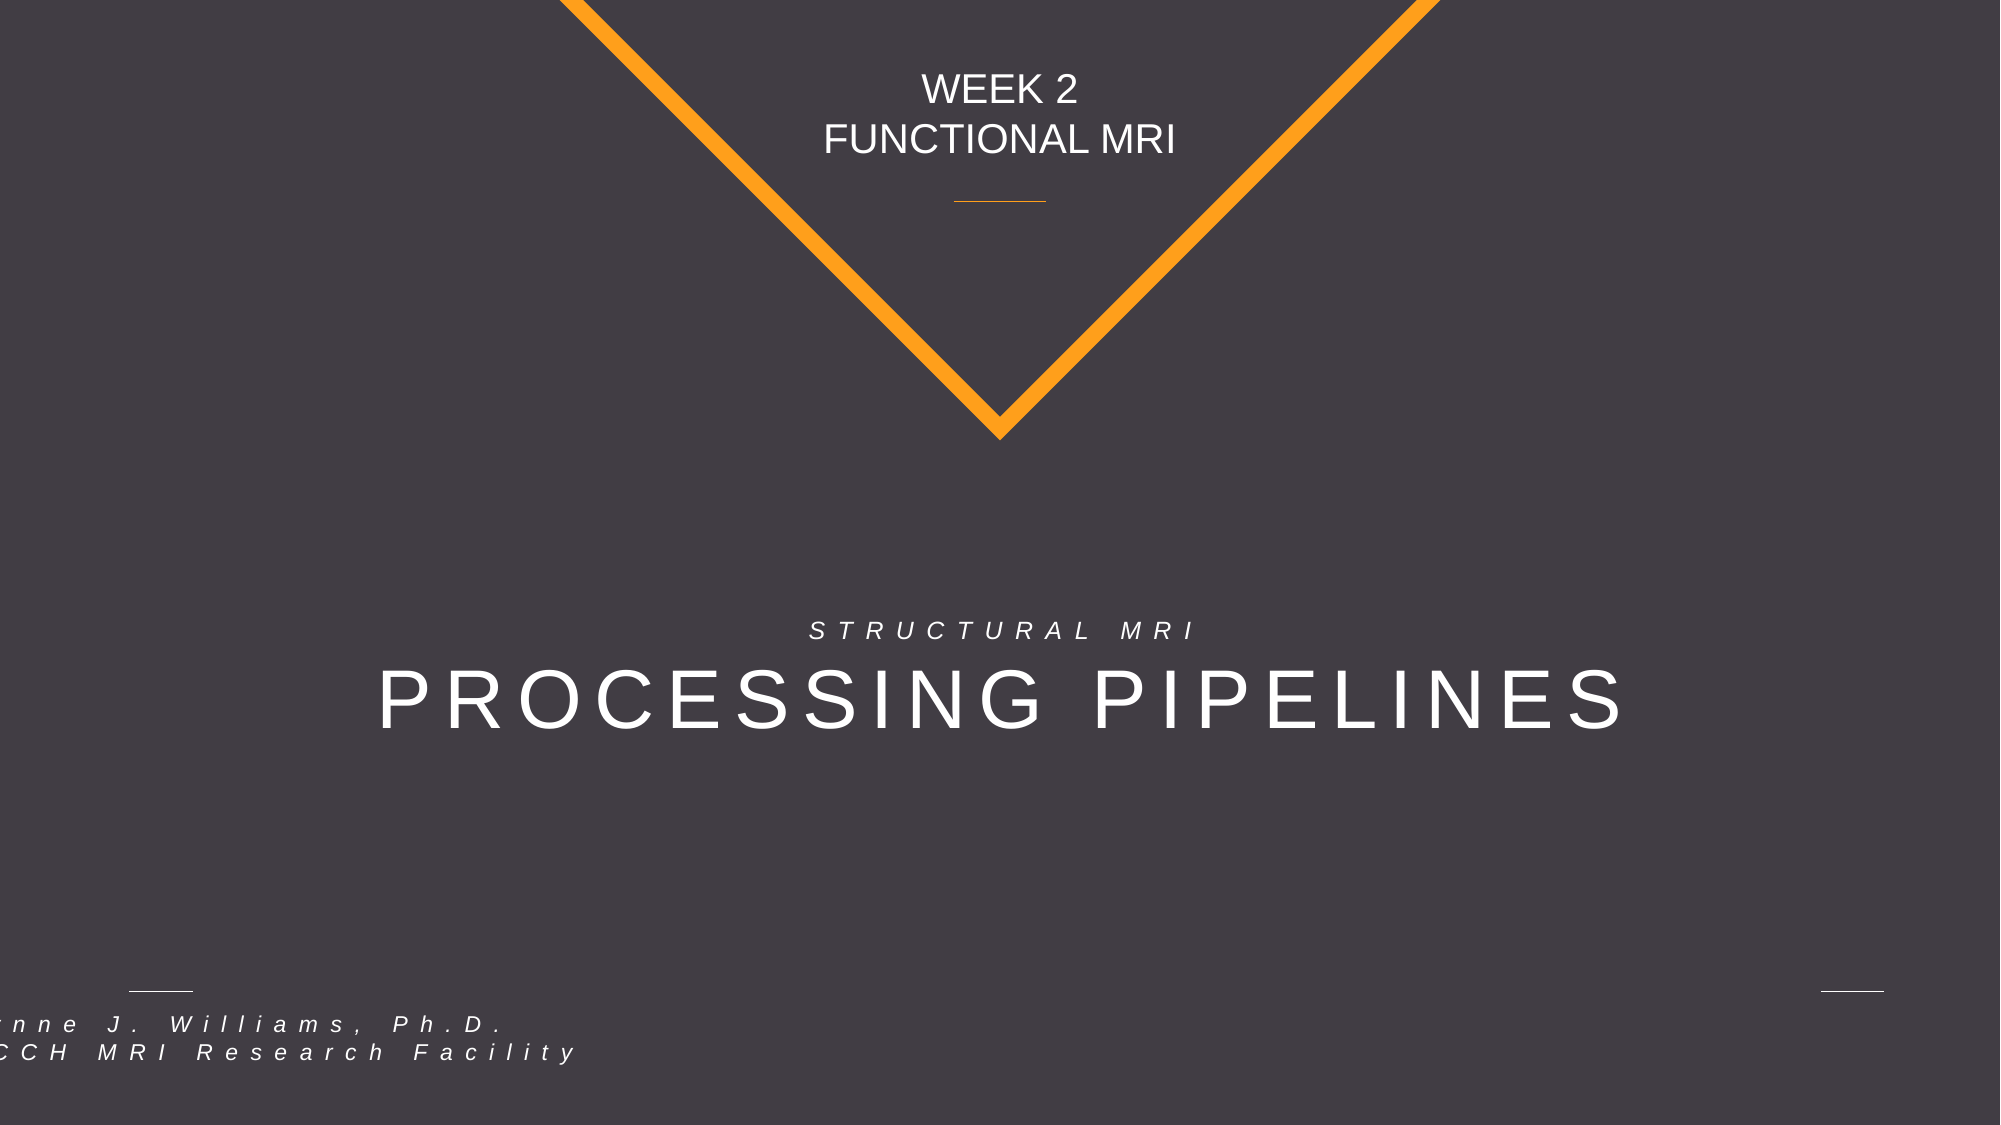

WEEK 2
FUNCTIONAL MRI
STRUCTURAL MRI
PROCESSING PIPELINES
Lynne J. Williams, Ph.D.
BCCH MRI Research Facility